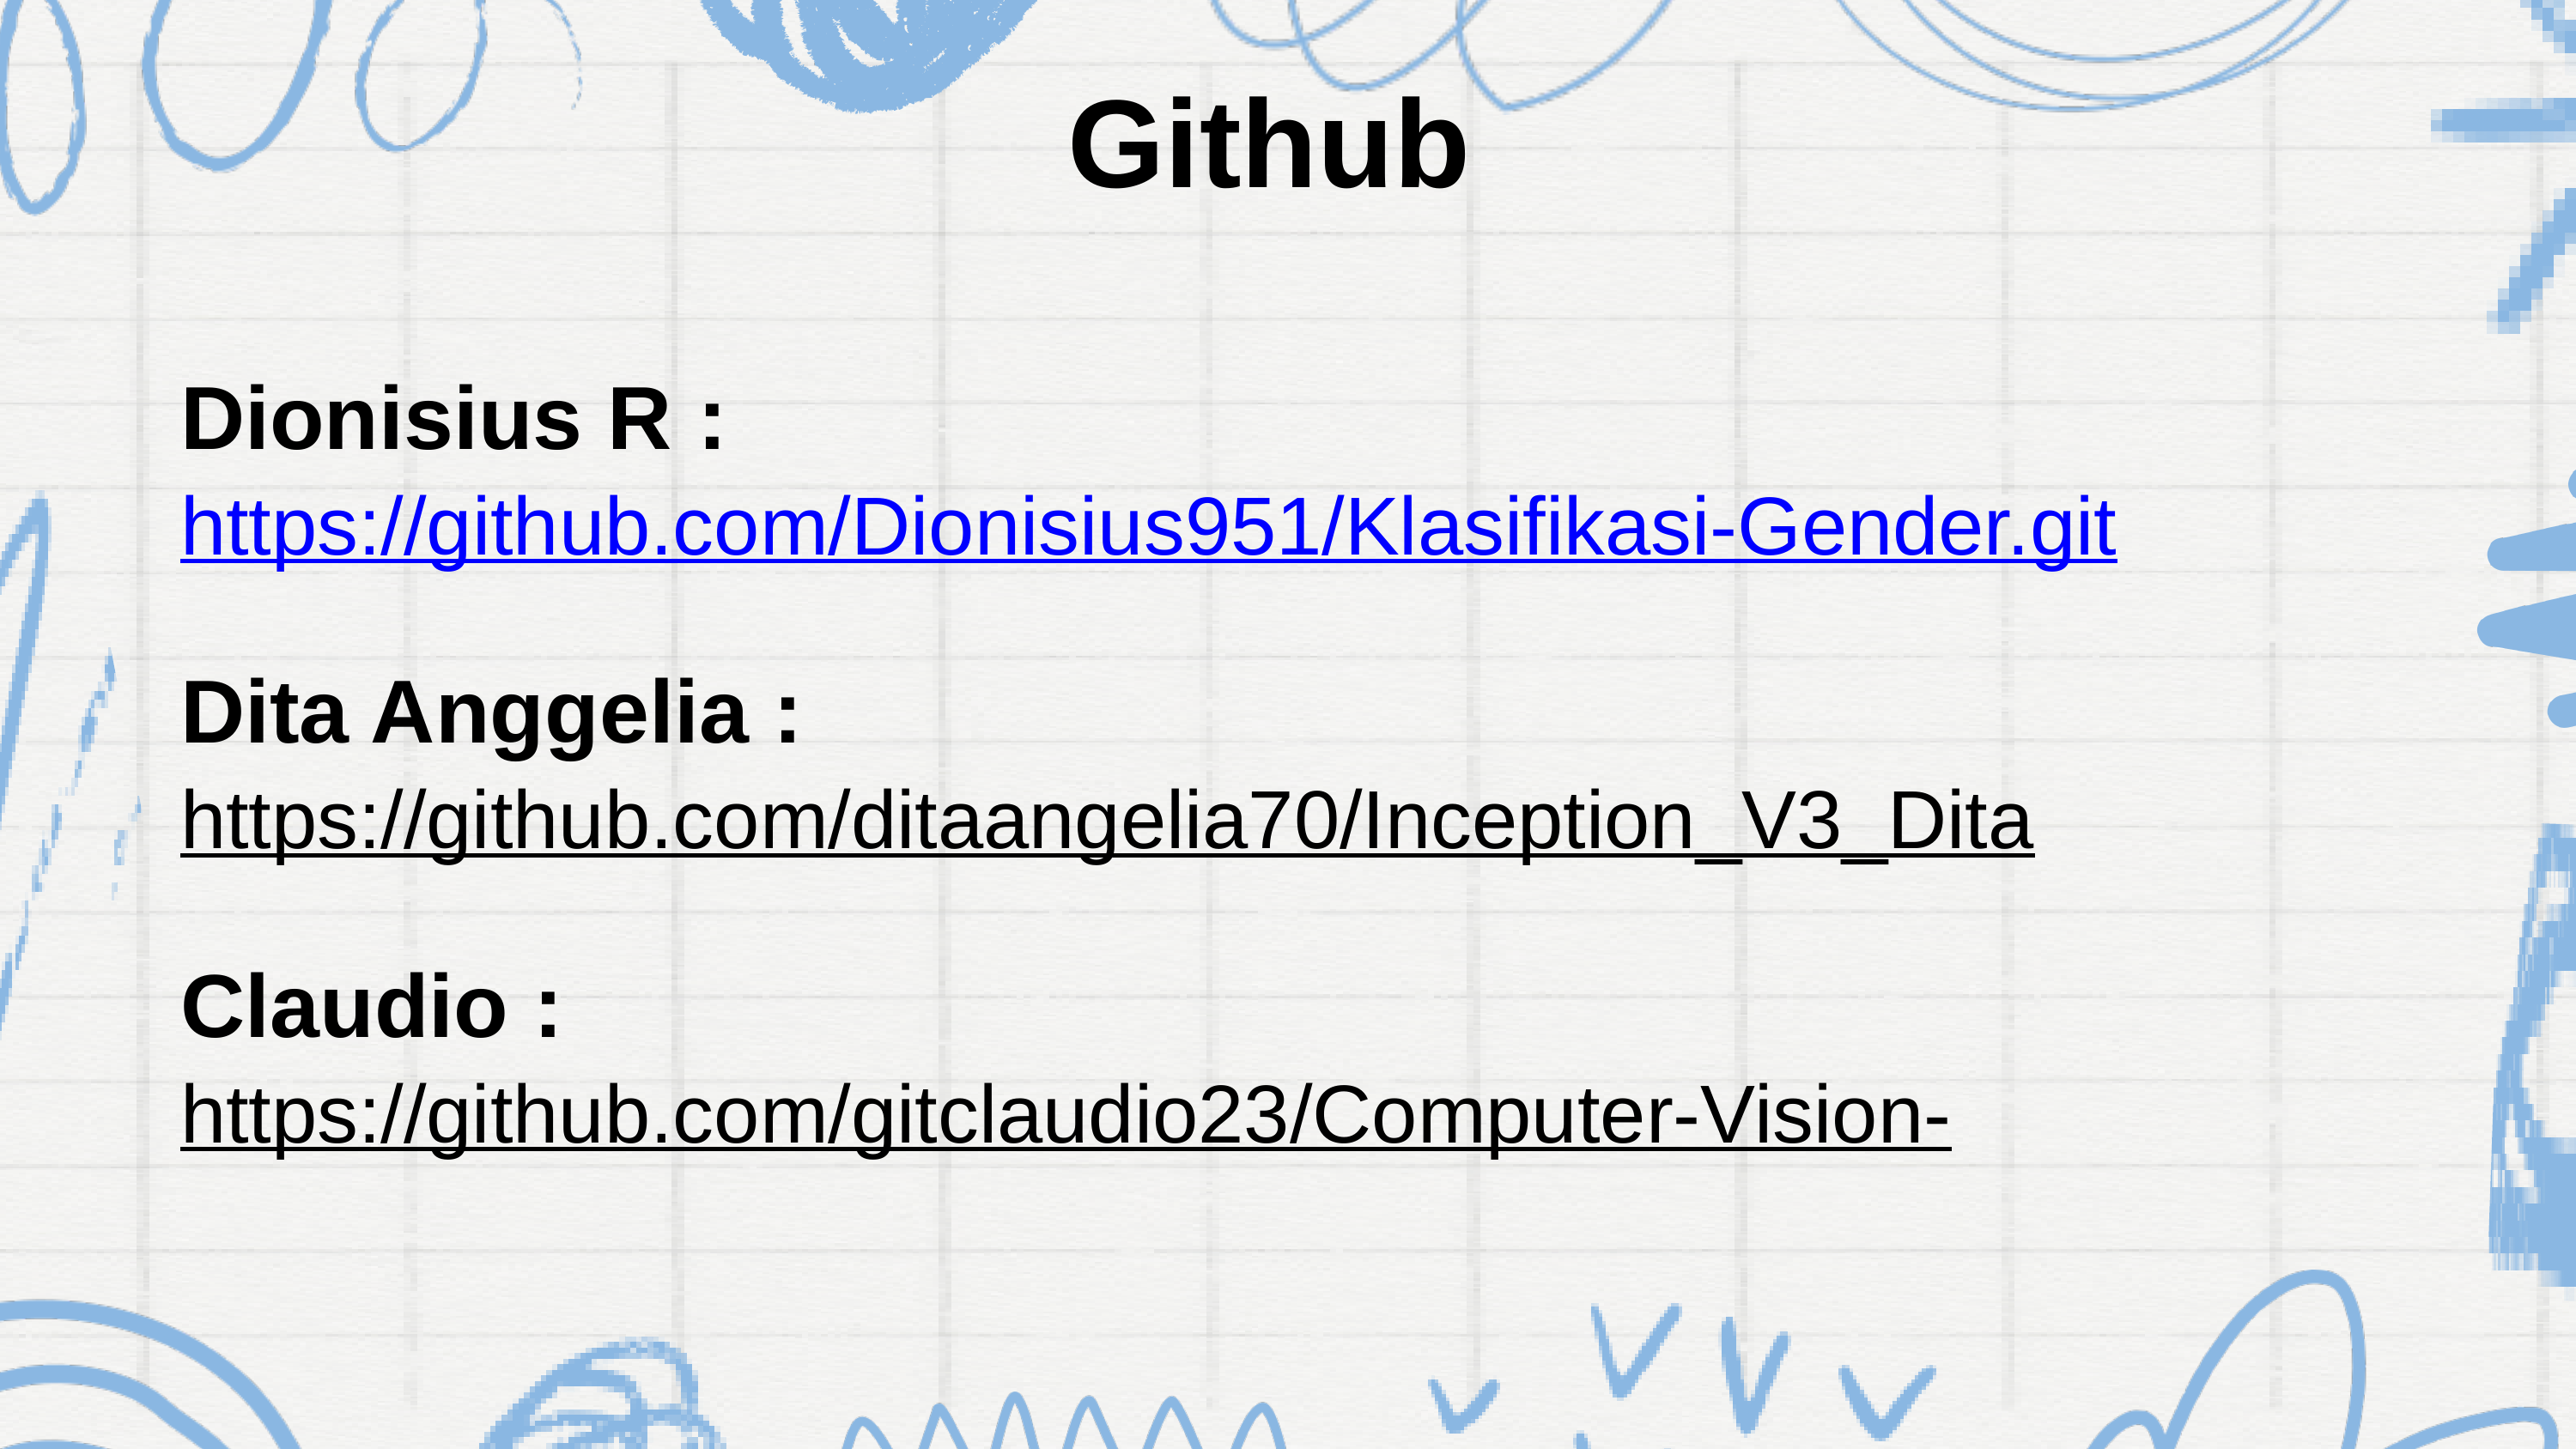

Github

Dionisius R :
https://github.com/Dionisius951/Klasifikasi-Gender.git

Dita Anggelia :
https://github.com/ditaangelia70/Inception_V3_Dita
Claudio :

https://github.com/gitclaudio23/Computer-Vision-